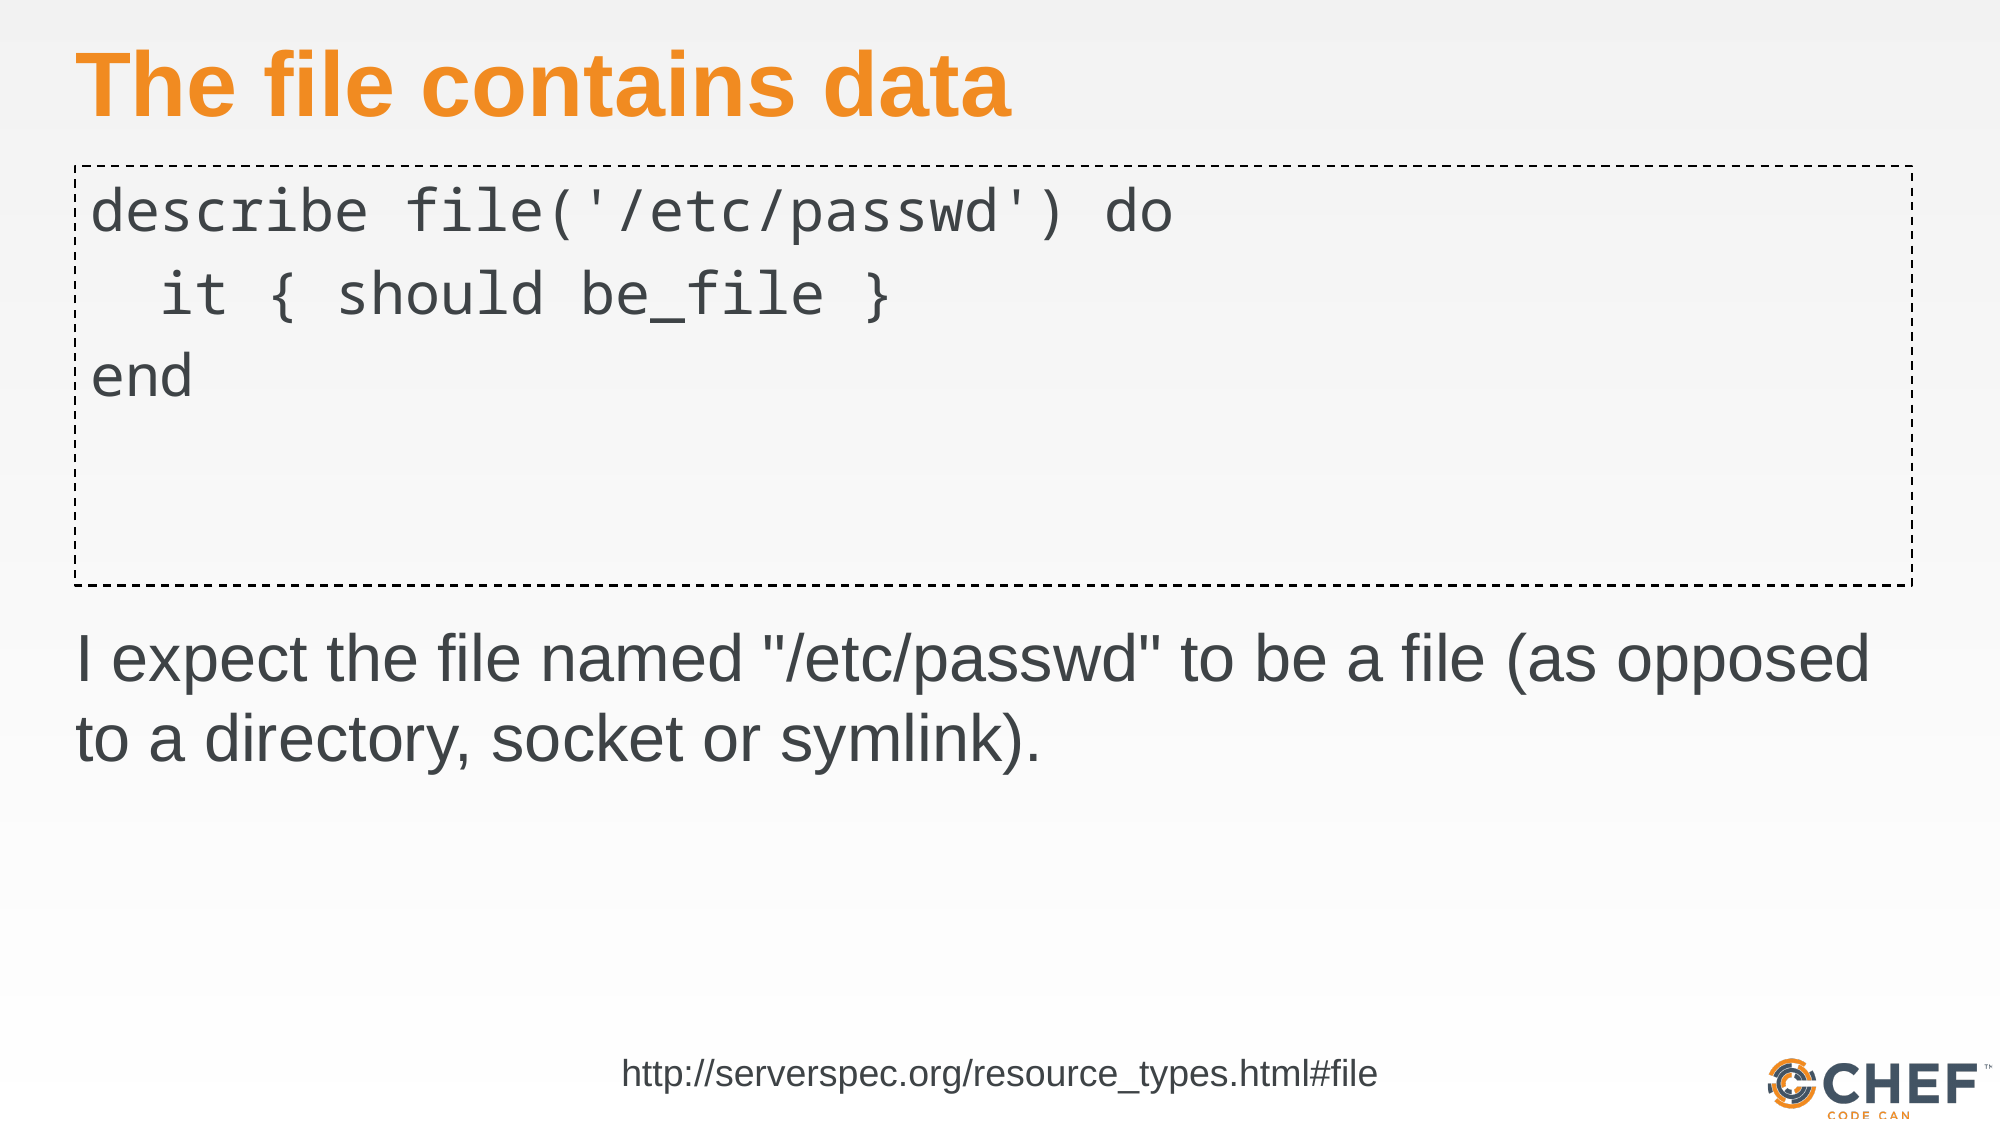

# The file contains data
describe file('/etc/passwd') do
  it { should be_file }
end
I expect the file named "/etc/passwd" to be a file (as opposed to a directory, socket or symlink).
http://serverspec.org/resource_types.html#file